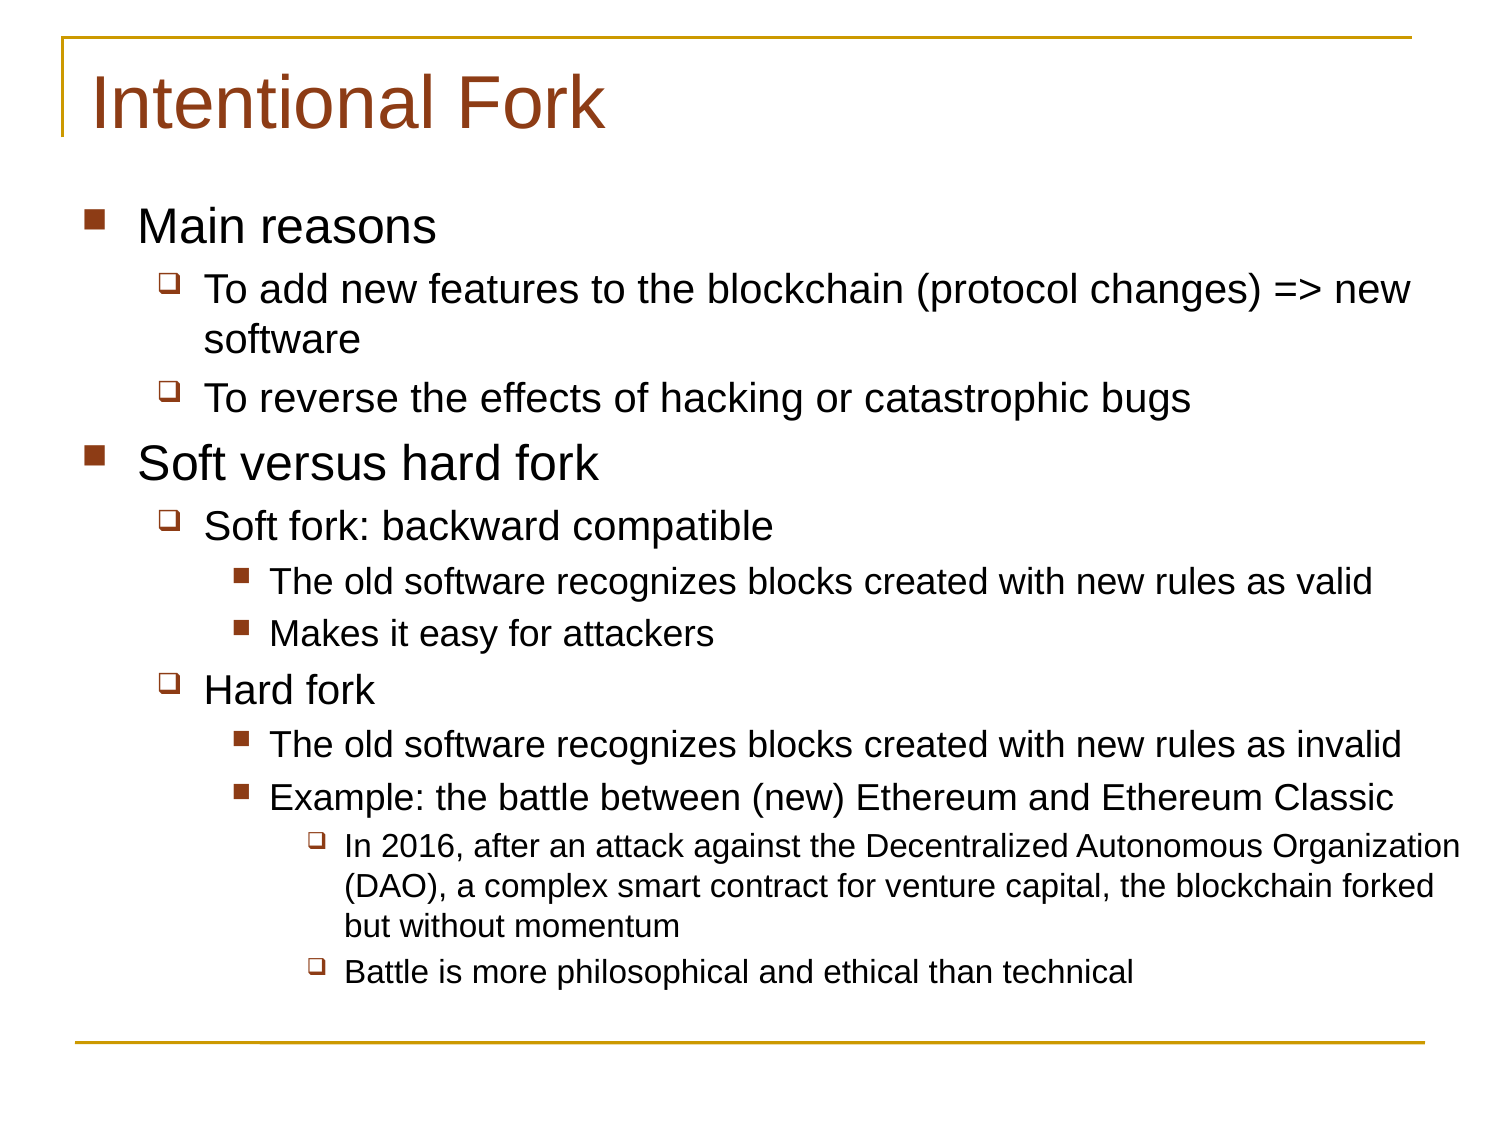

# Intentional Fork
Main reasons
To add new features to the blockchain (protocol changes) => new software
To reverse the effects of hacking or catastrophic bugs
Soft versus hard fork
Soft fork: backward compatible
The old software recognizes blocks created with new rules as valid
Makes it easy for attackers
Hard fork
The old software recognizes blocks created with new rules as invalid
Example: the battle between (new) Ethereum and Ethereum Classic
In 2016, after an attack against the Decentralized Autonomous Organization (DAO), a complex smart contract for venture capital, the blockchain forked but without momentum
Battle is more philosophical and ethical than technical